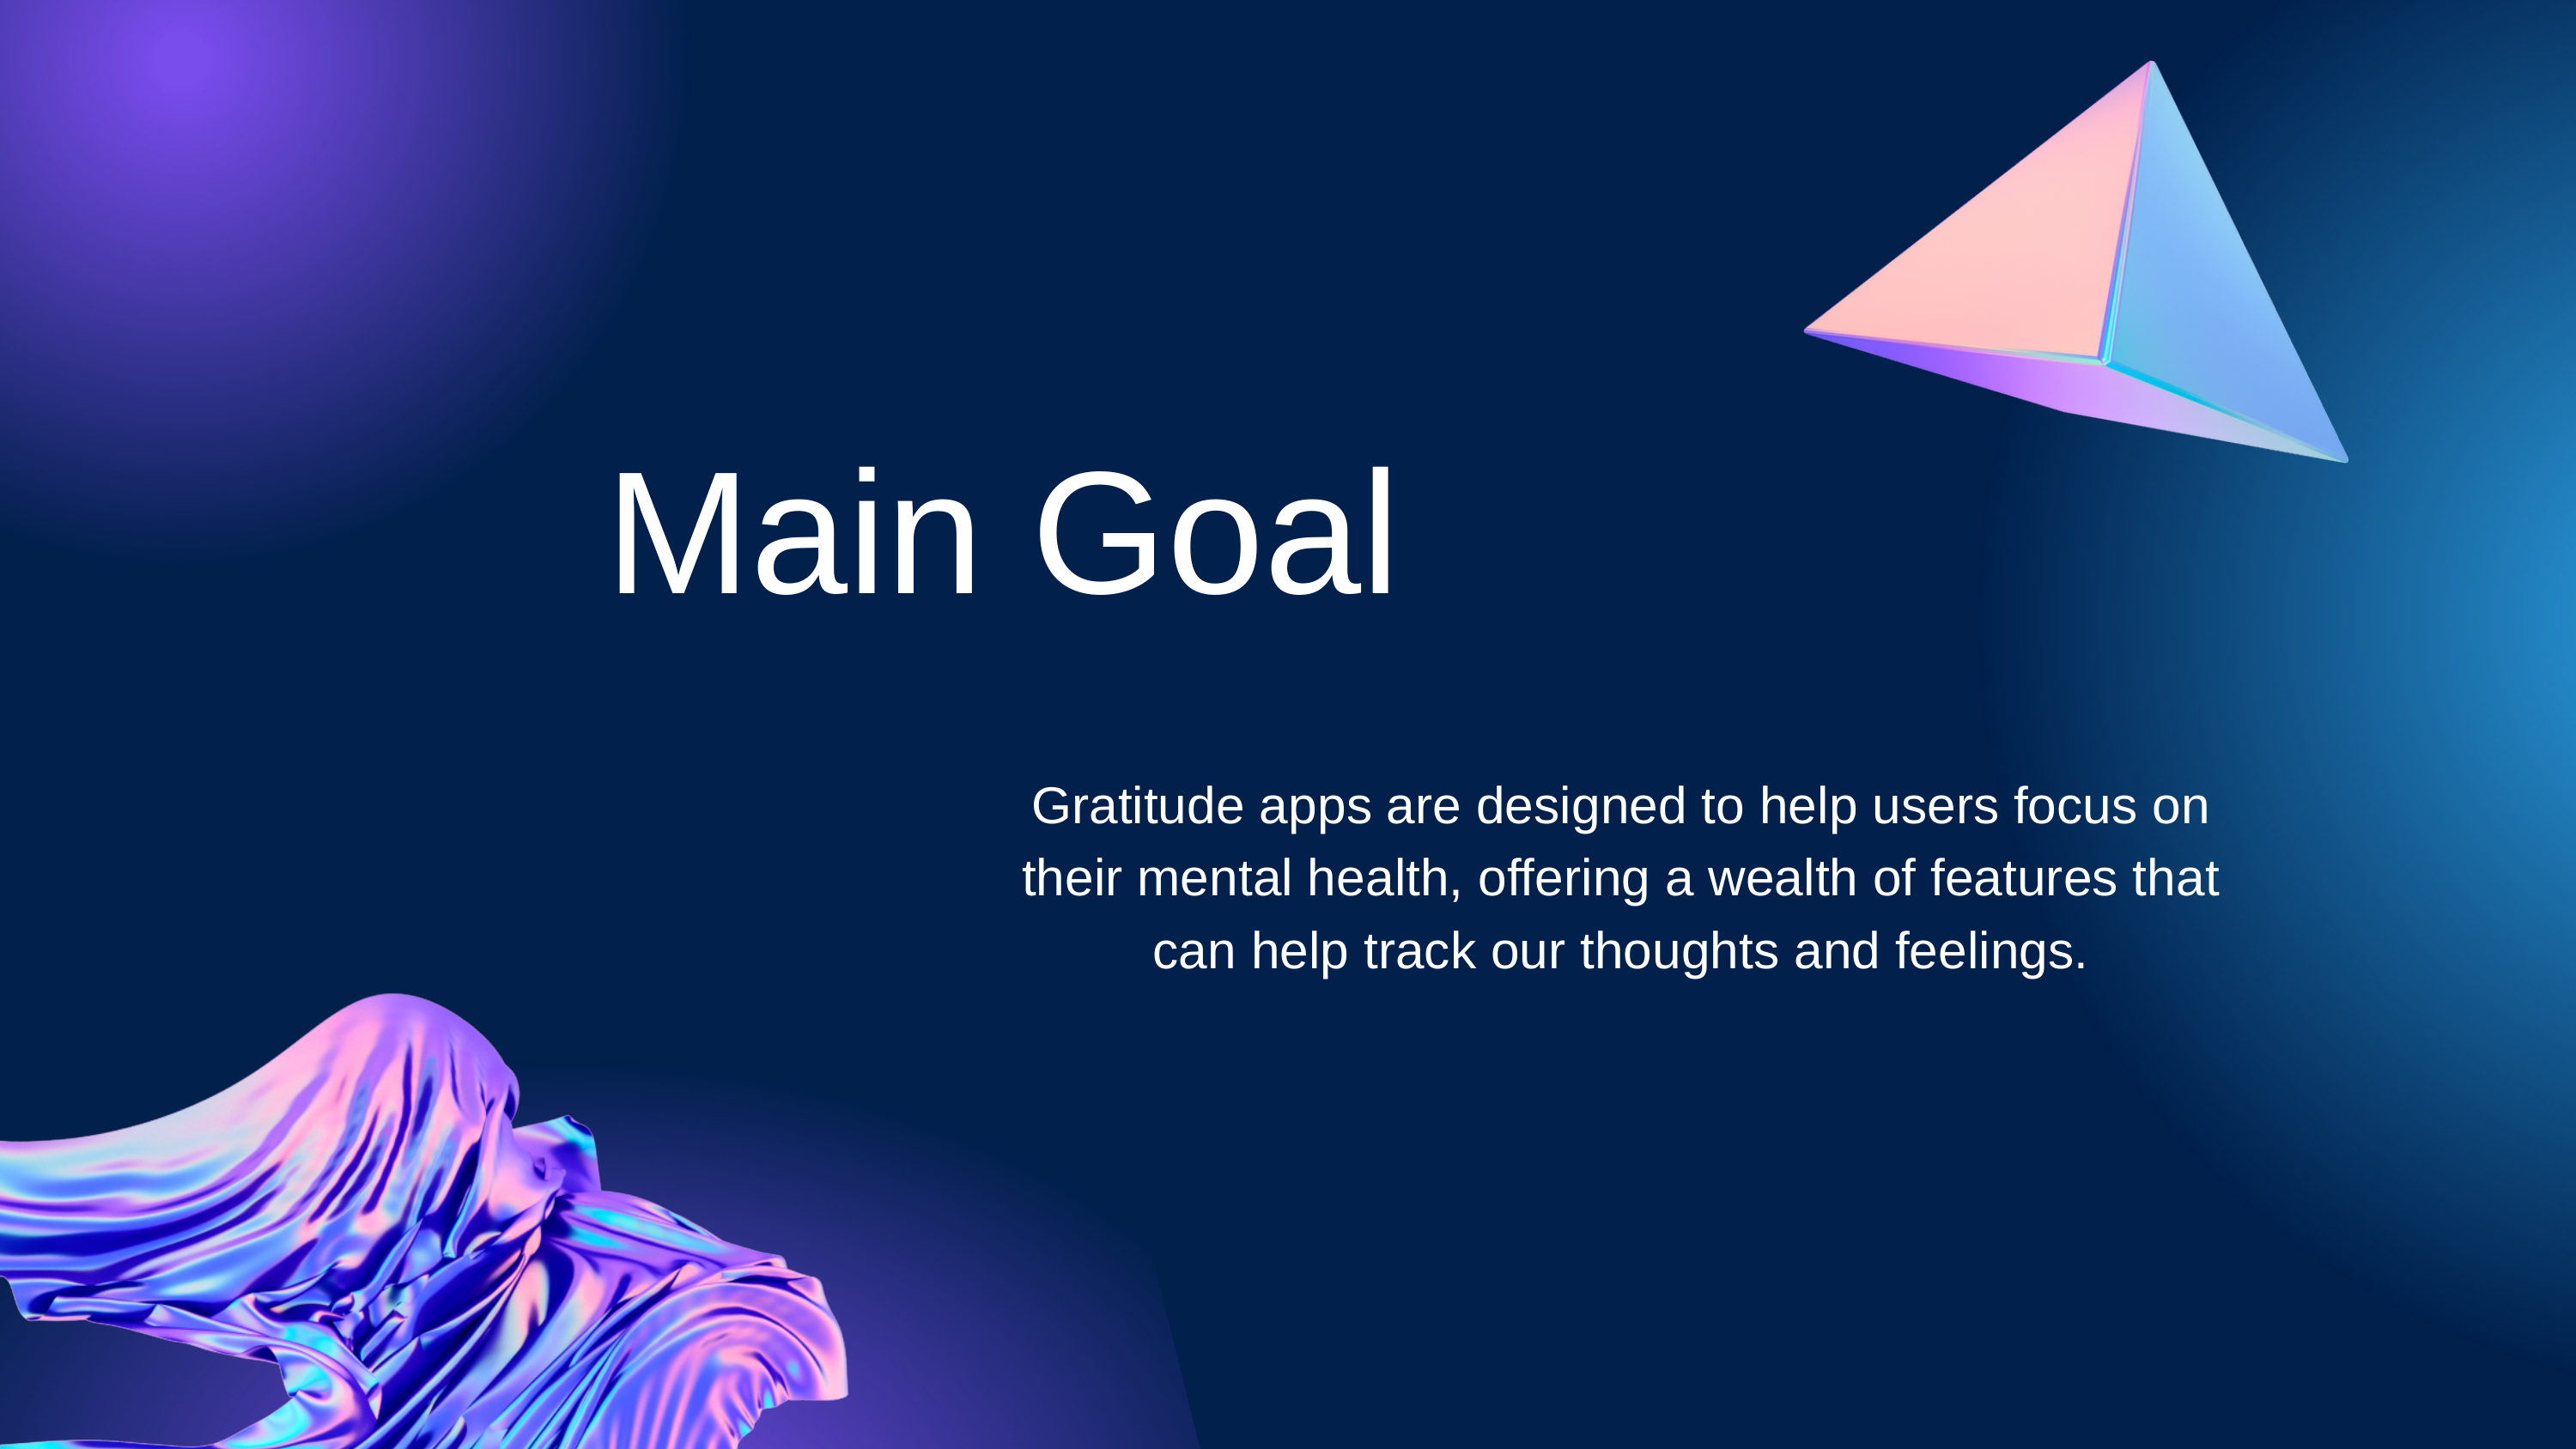

Main Goal
Gratitude apps are designed to help users focus on their mental health, offering a wealth of features that can help track our thoughts and feelings.